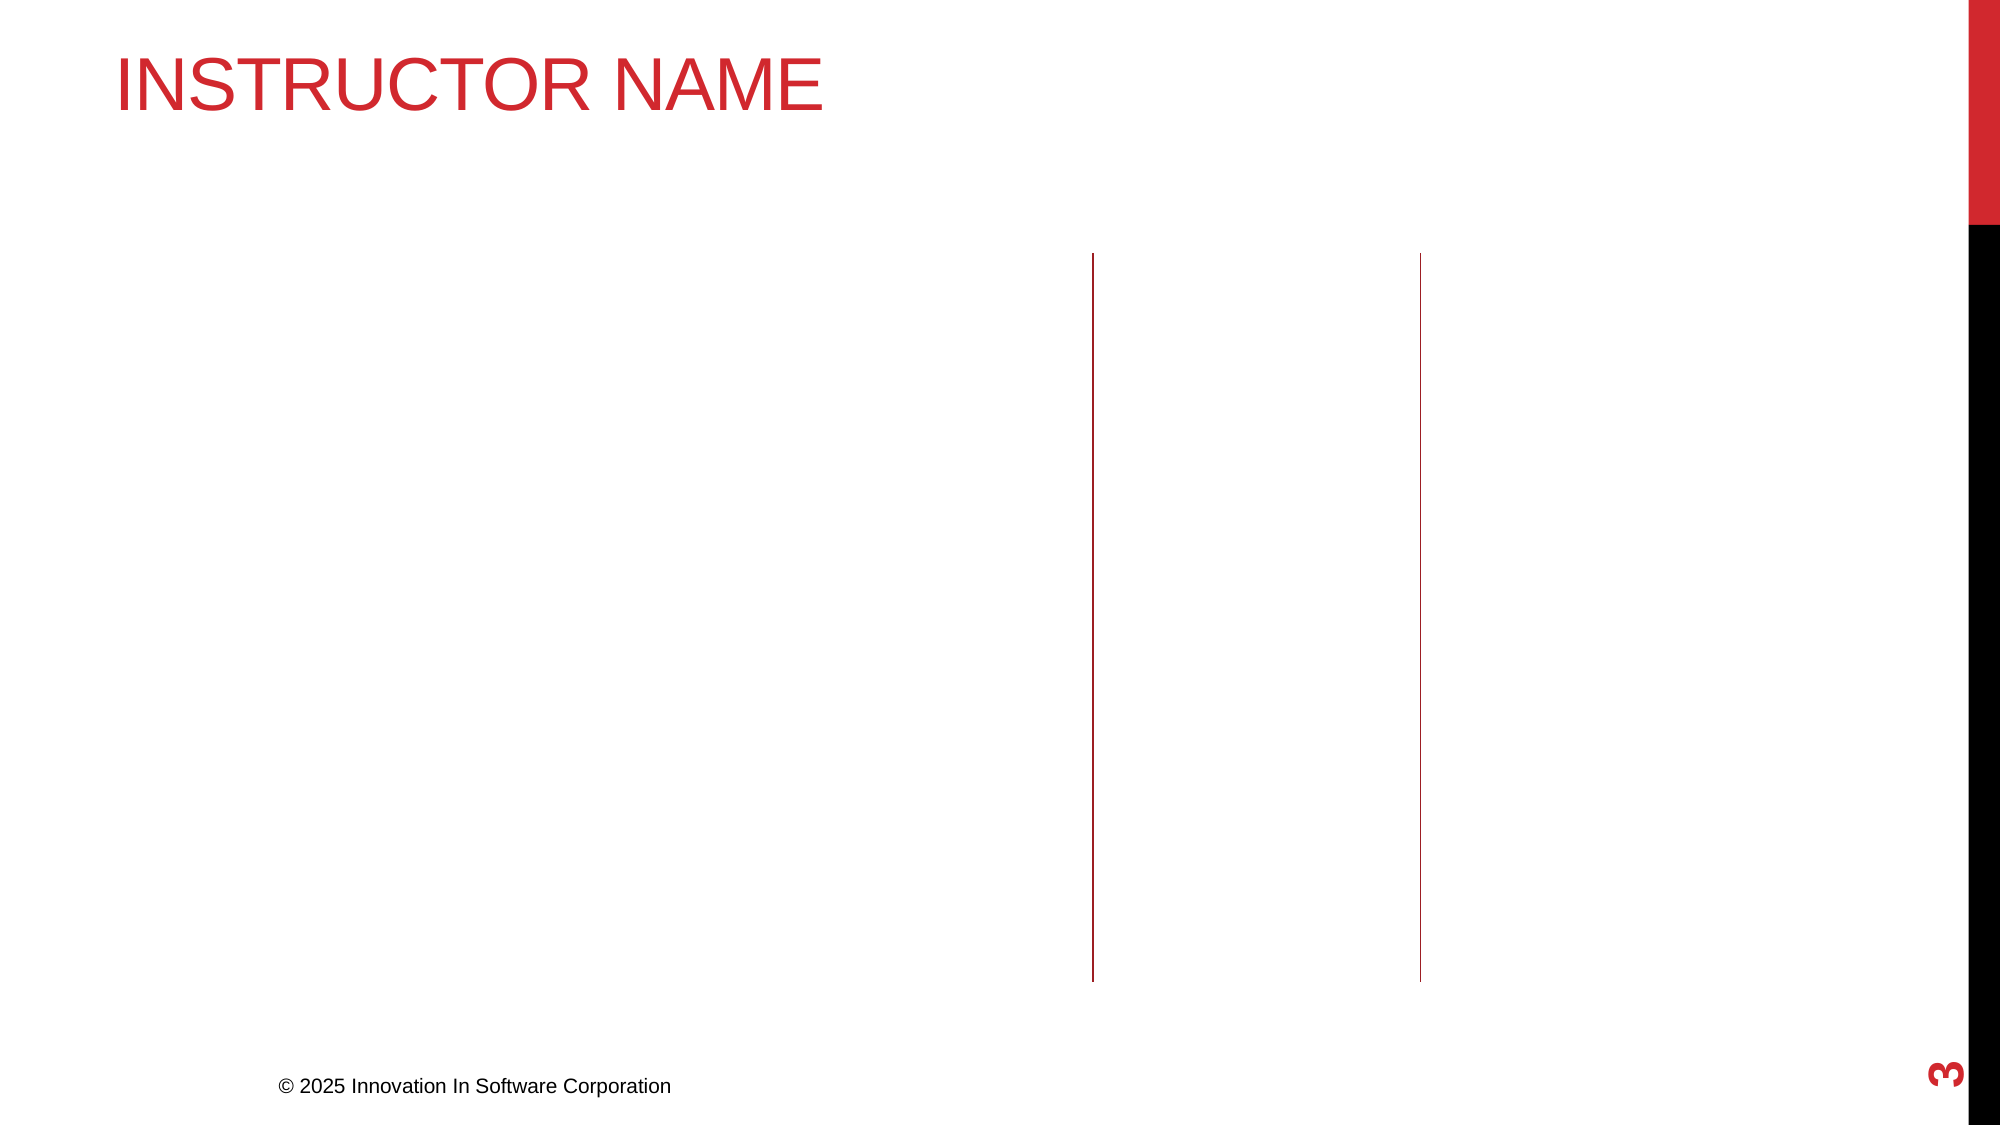

# INSTRUCTOR NAME
3
© 2025 Innovation In Software Corporation